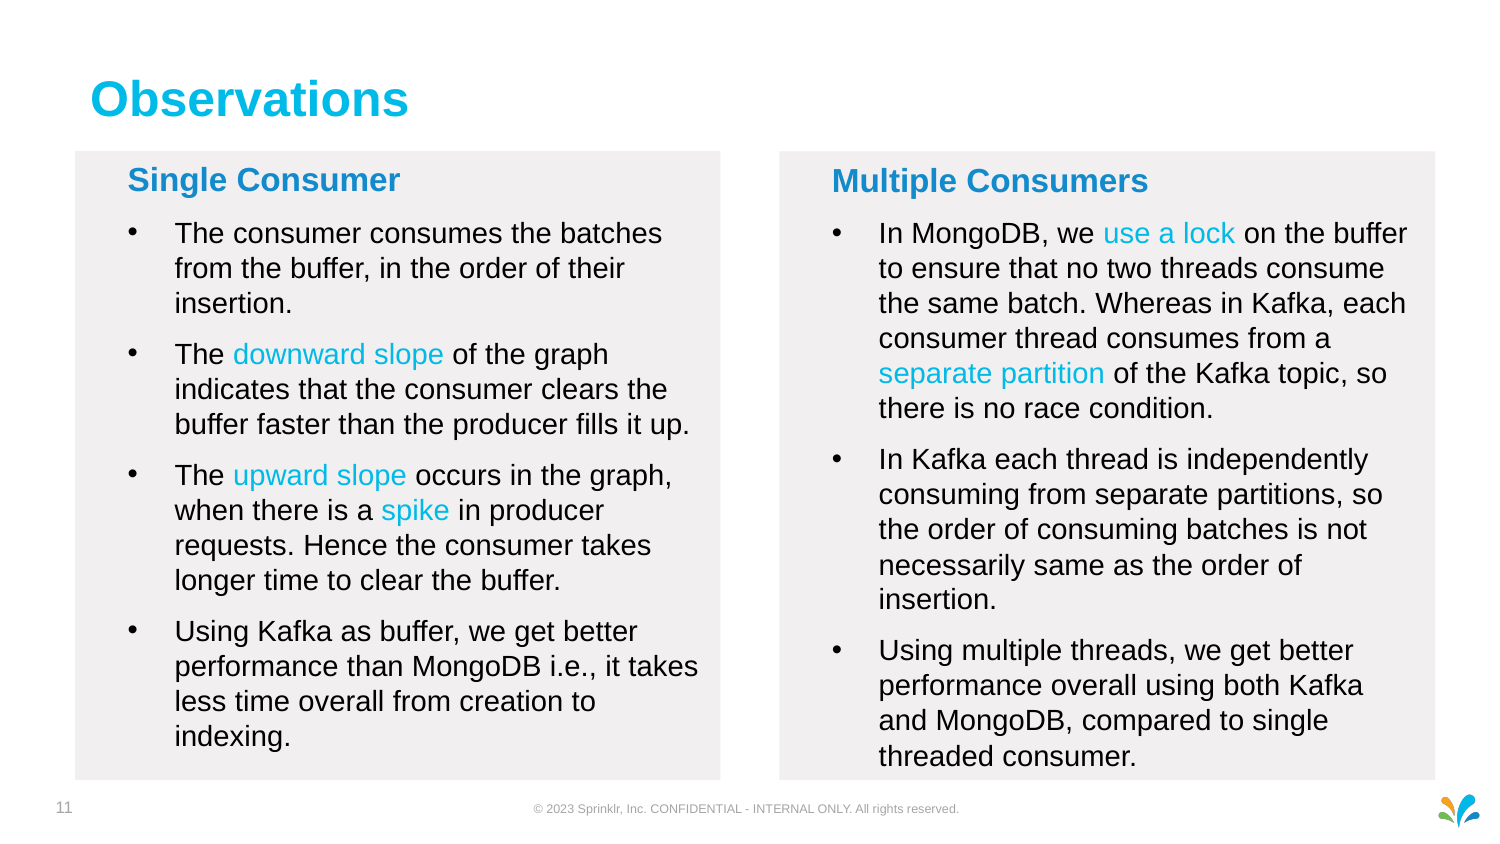

# Observations
Single Consumer
The consumer consumes the batches from the buffer, in the order of their insertion.
The downward slope of the graph indicates that the consumer clears the buffer faster than the producer fills it up.
The upward slope occurs in the graph, when there is a spike in producer requests. Hence the consumer takes longer time to clear the buffer.
Using Kafka as buffer, we get better performance than MongoDB i.e., it takes less time overall from creation to indexing.
Multiple Consumers
In MongoDB, we use a lock on the buffer to ensure that no two threads consume the same batch. Whereas in Kafka, each consumer thread consumes from a separate partition of the Kafka topic, so there is no race condition.
In Kafka each thread is independently consuming from separate partitions, so the order of consuming batches is not necessarily same as the order of insertion.
Using multiple threads, we get better performance overall using both Kafka and MongoDB, compared to single threaded consumer.
© 2023 Sprinklr, Inc. CONFIDENTIAL - INTERNAL ONLY. All rights reserved.